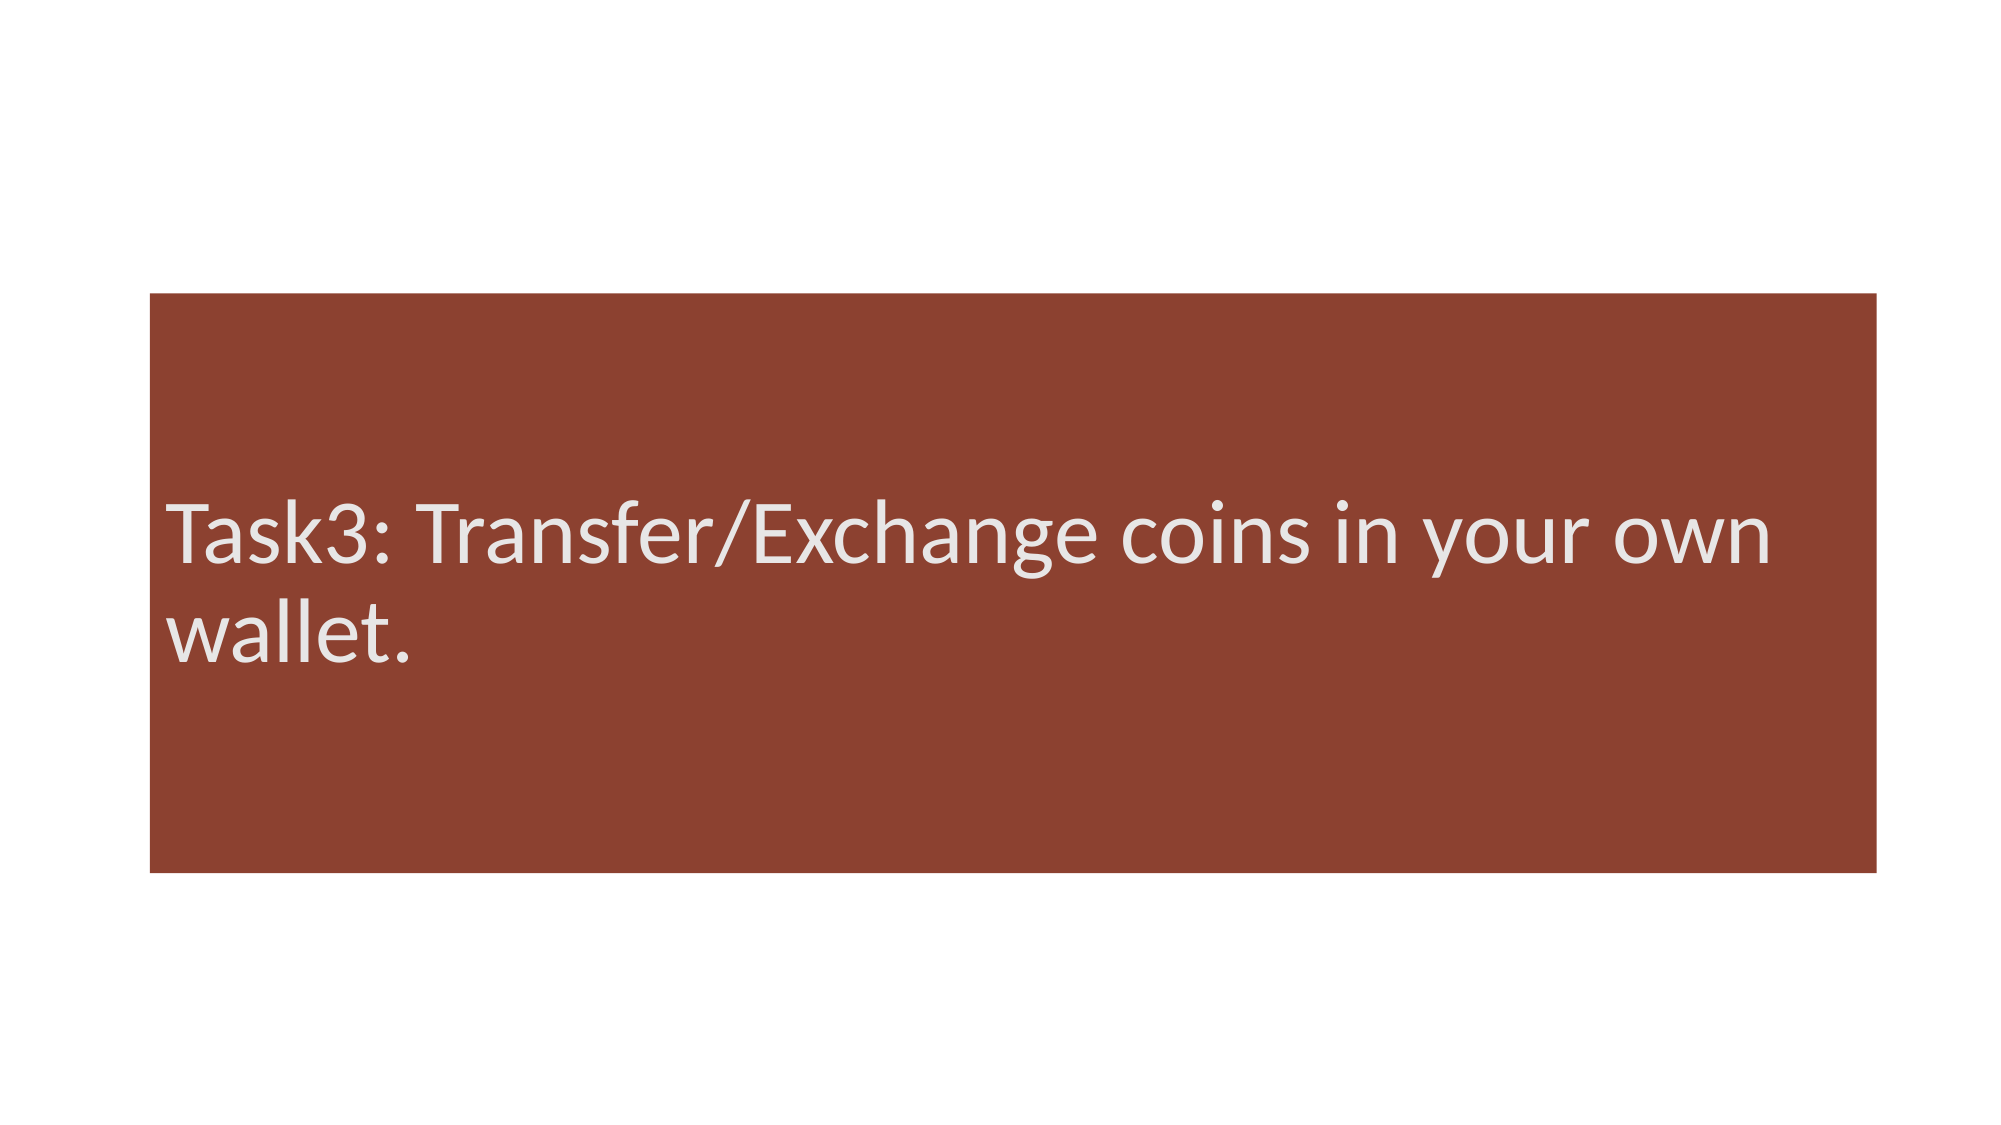

Task3: Transfer/Exchange coins in your own wallet.